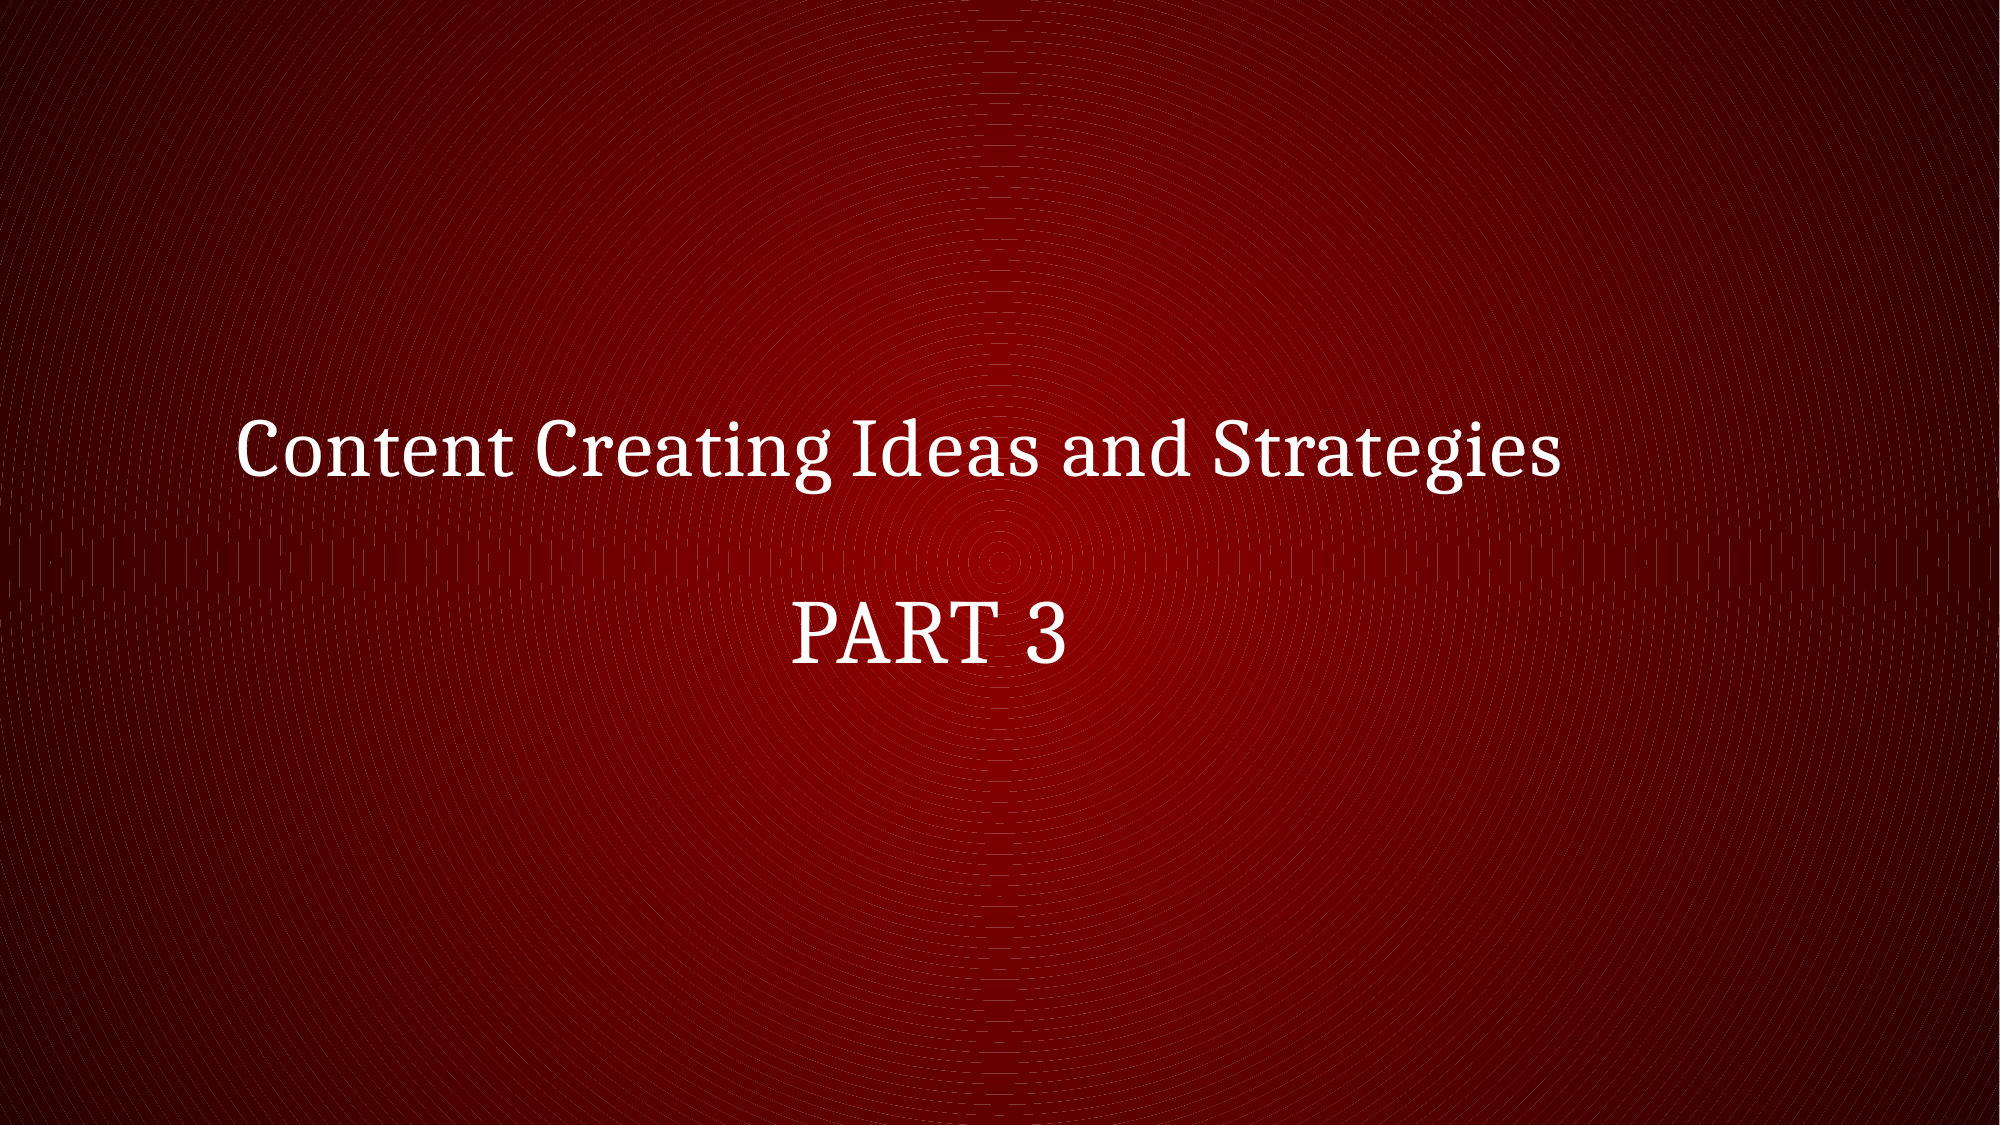

Content Creating Ideas and Strategies
PART 3